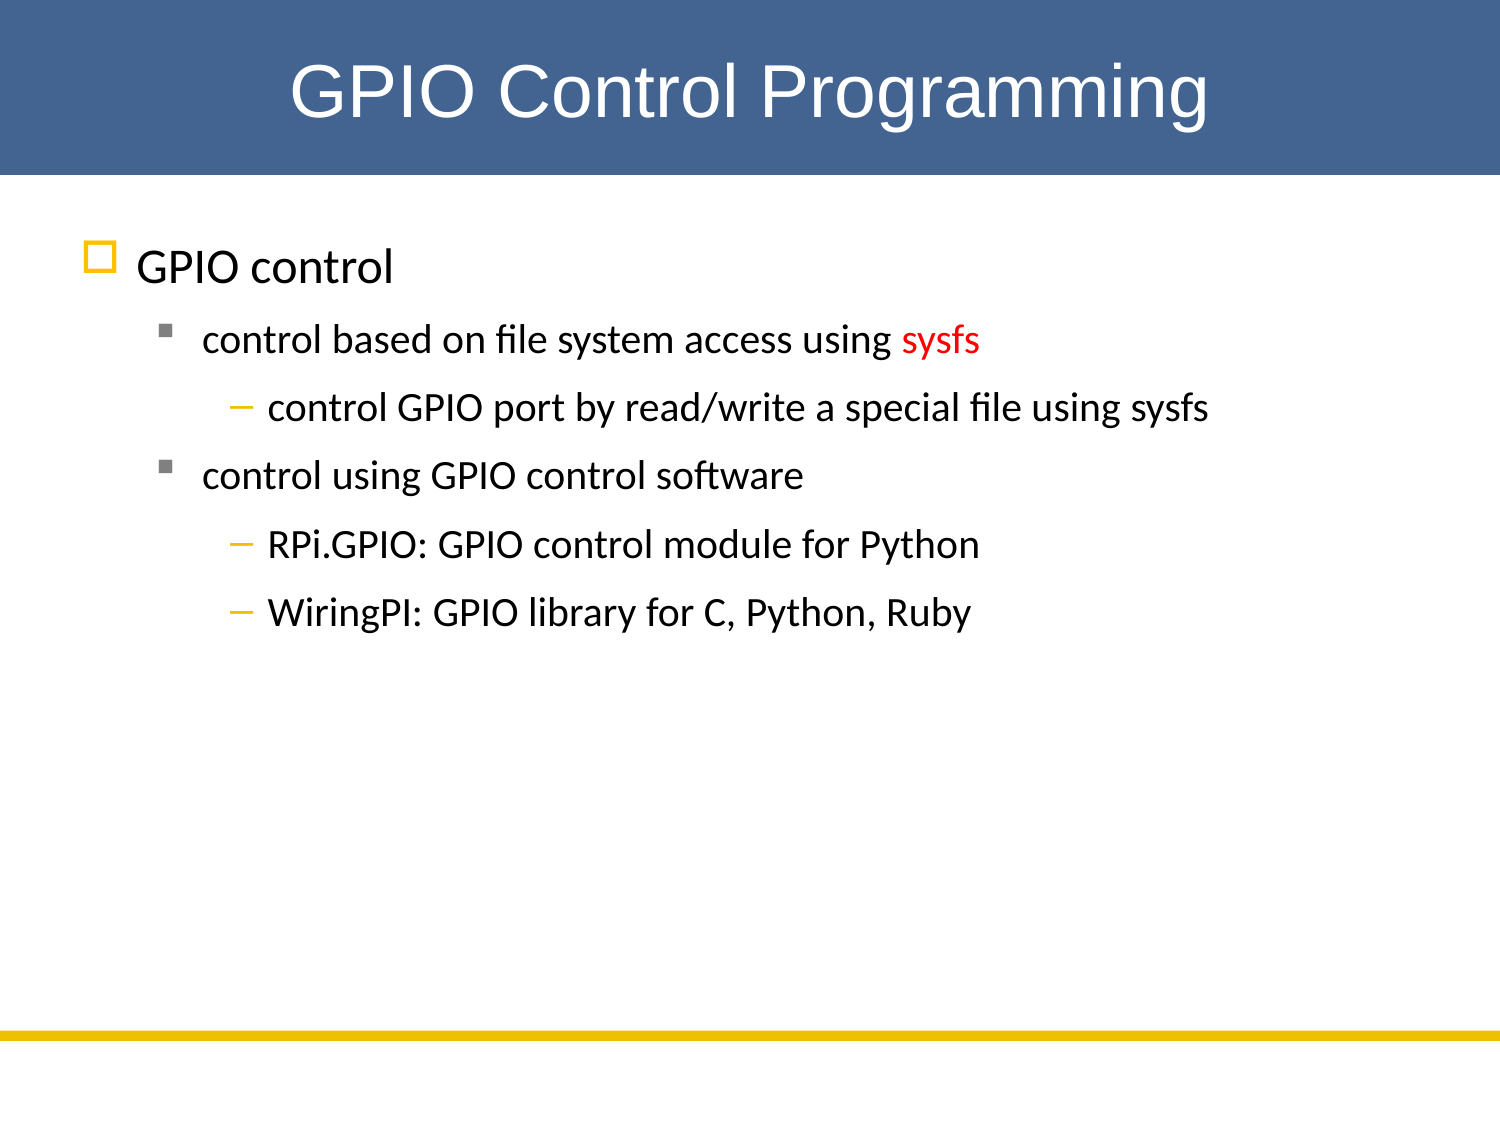

# GPIO Control Programming
GPIO control
control based on file system access using sysfs
control GPIO port by read/write a special file using sysfs
control using GPIO control software
RPi.GPIO: GPIO control module for Python
WiringPI: GPIO library for C, Python, Ruby